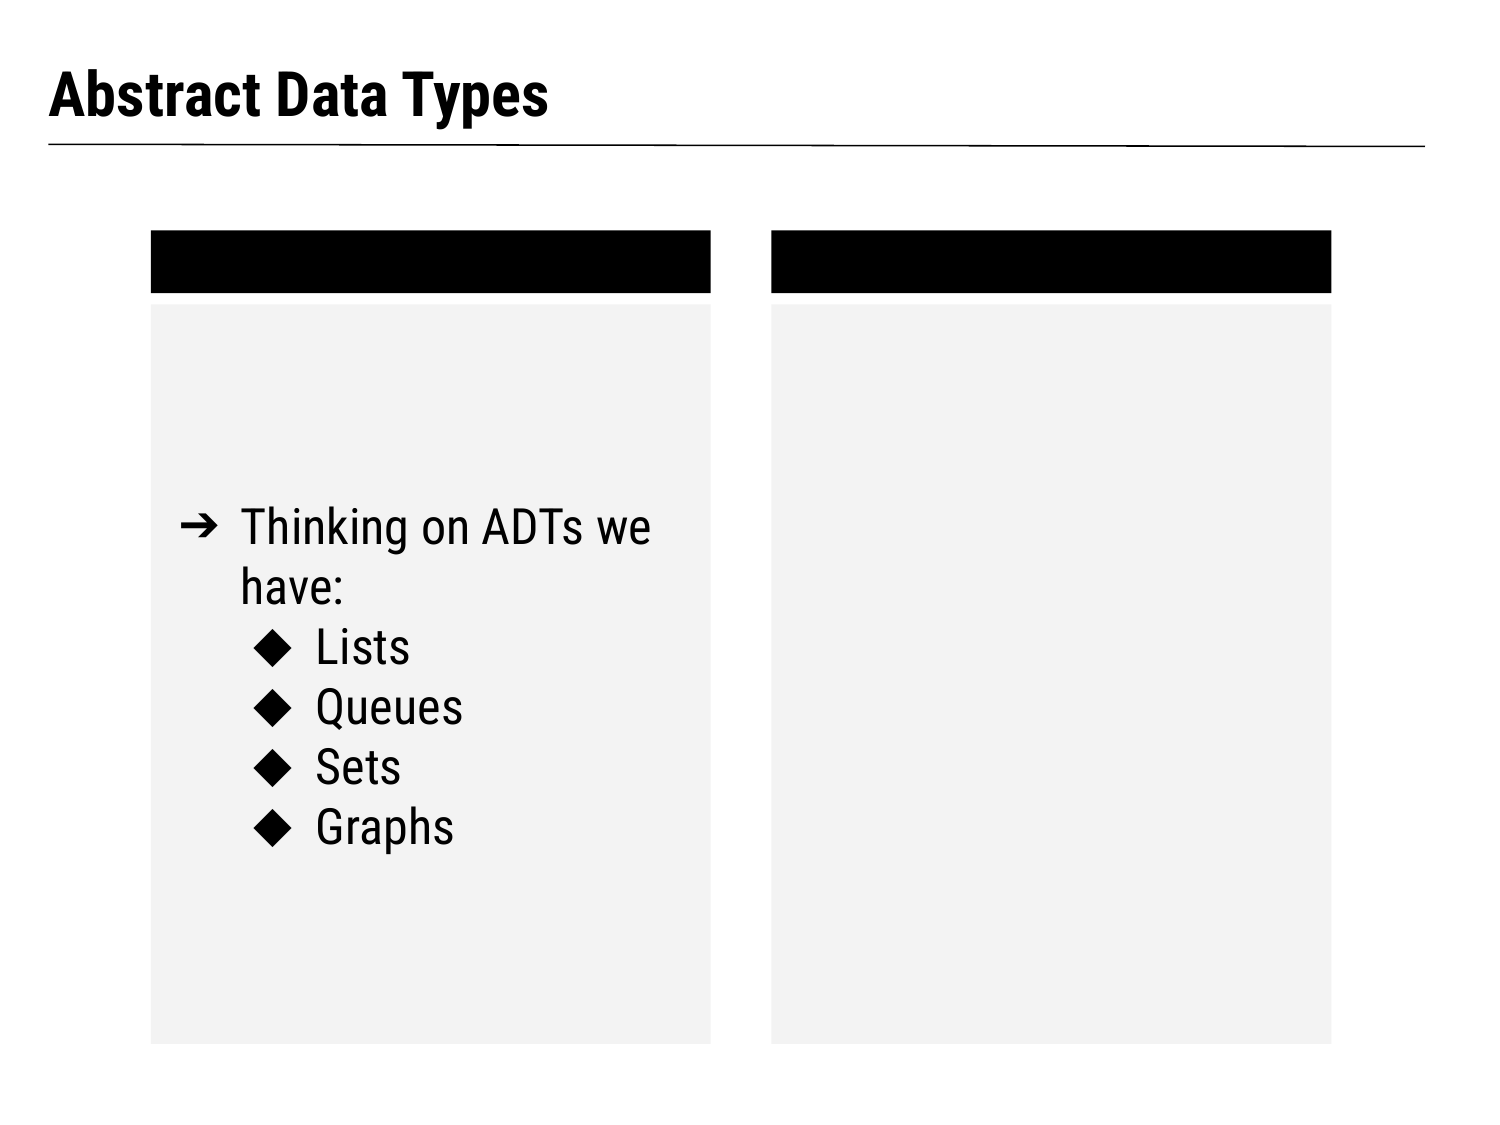

# Abstract Data Types

Thinking on ADTs we have:
Lists
Queues
Sets
Graphs